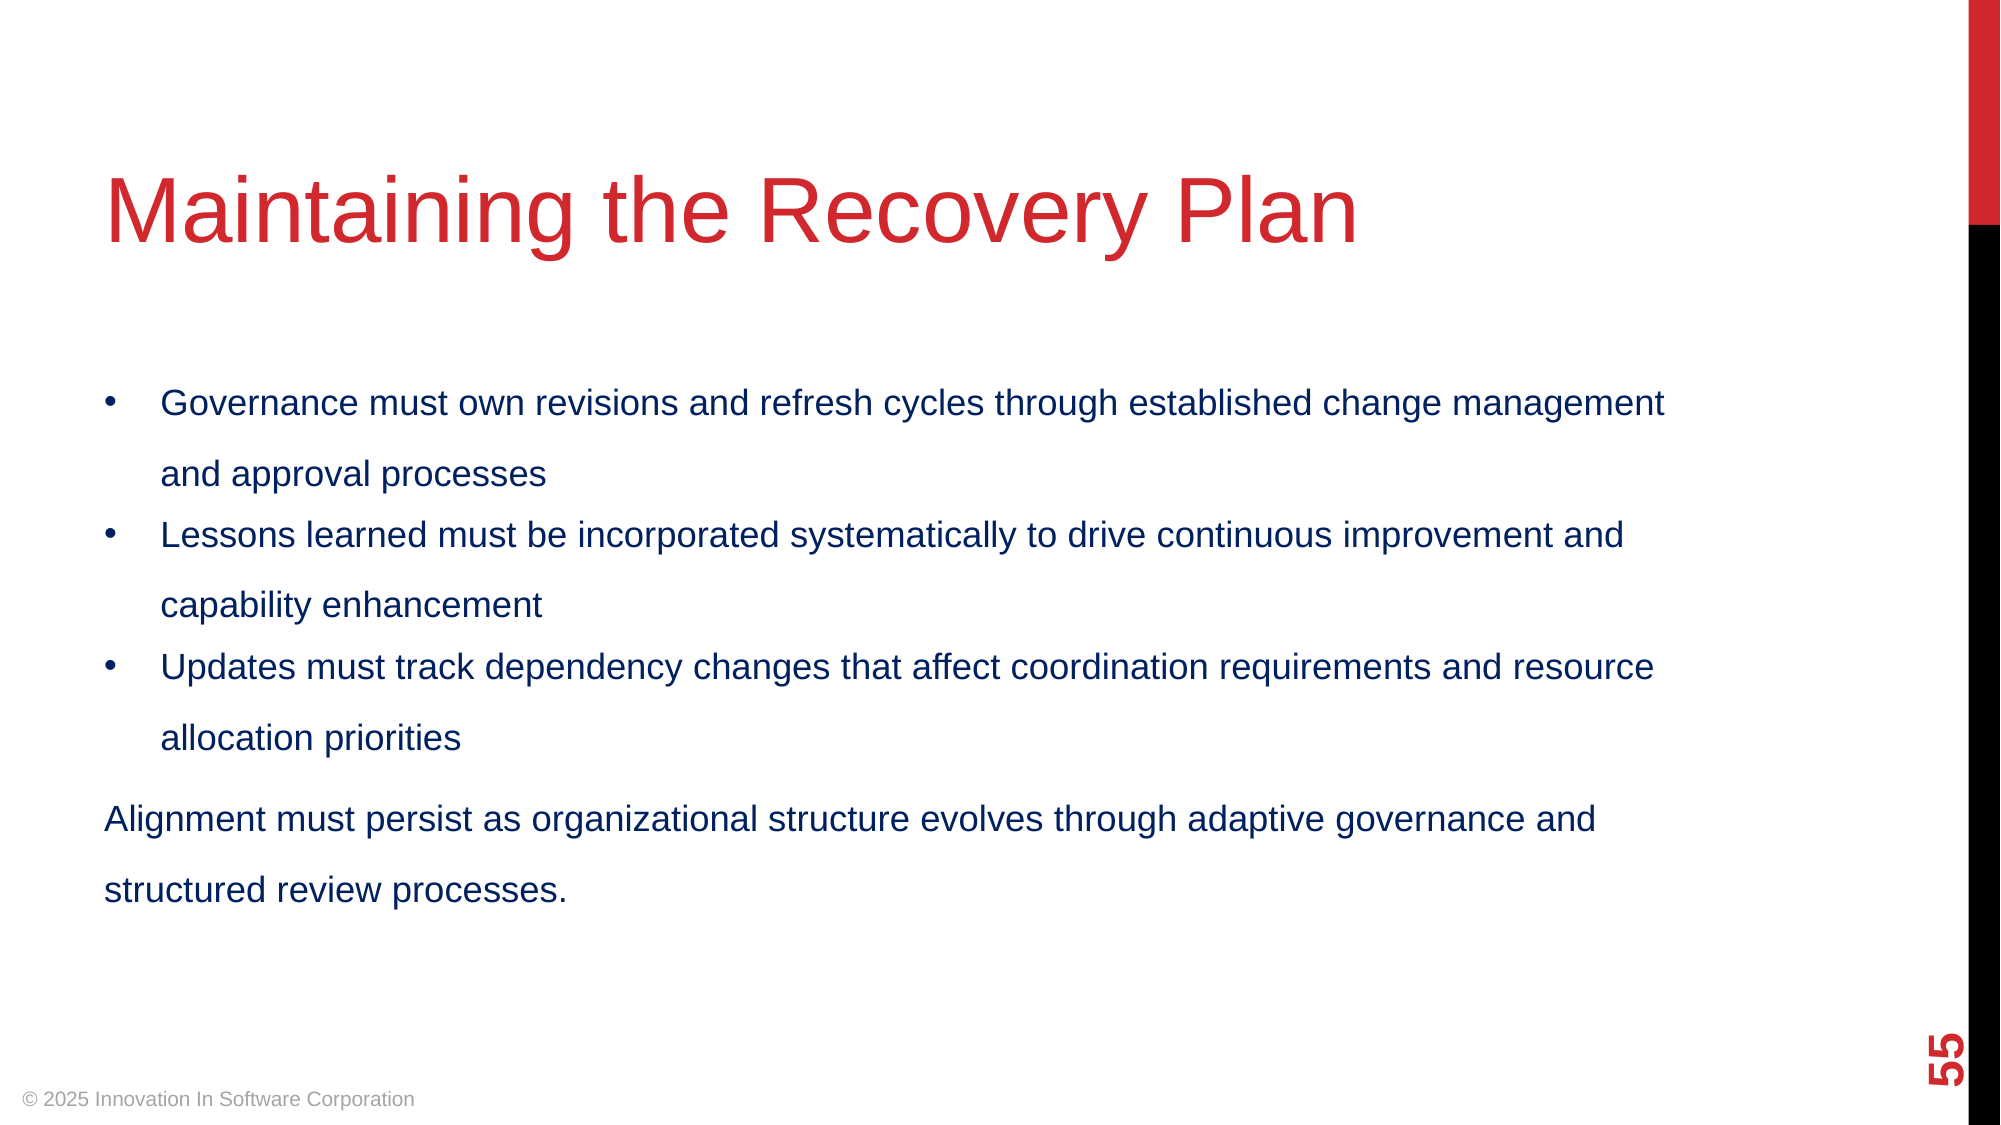

Maintaining the Recovery Plan
Governance must own revisions and refresh cycles through established change management and approval processes
Lessons learned must be incorporated systematically to drive continuous improvement and capability enhancement
Updates must track dependency changes that affect coordination requirements and resource allocation priorities
Alignment must persist as organizational structure evolves through adaptive governance and structured review processes.
55
© 2025 Innovation In Software Corporation